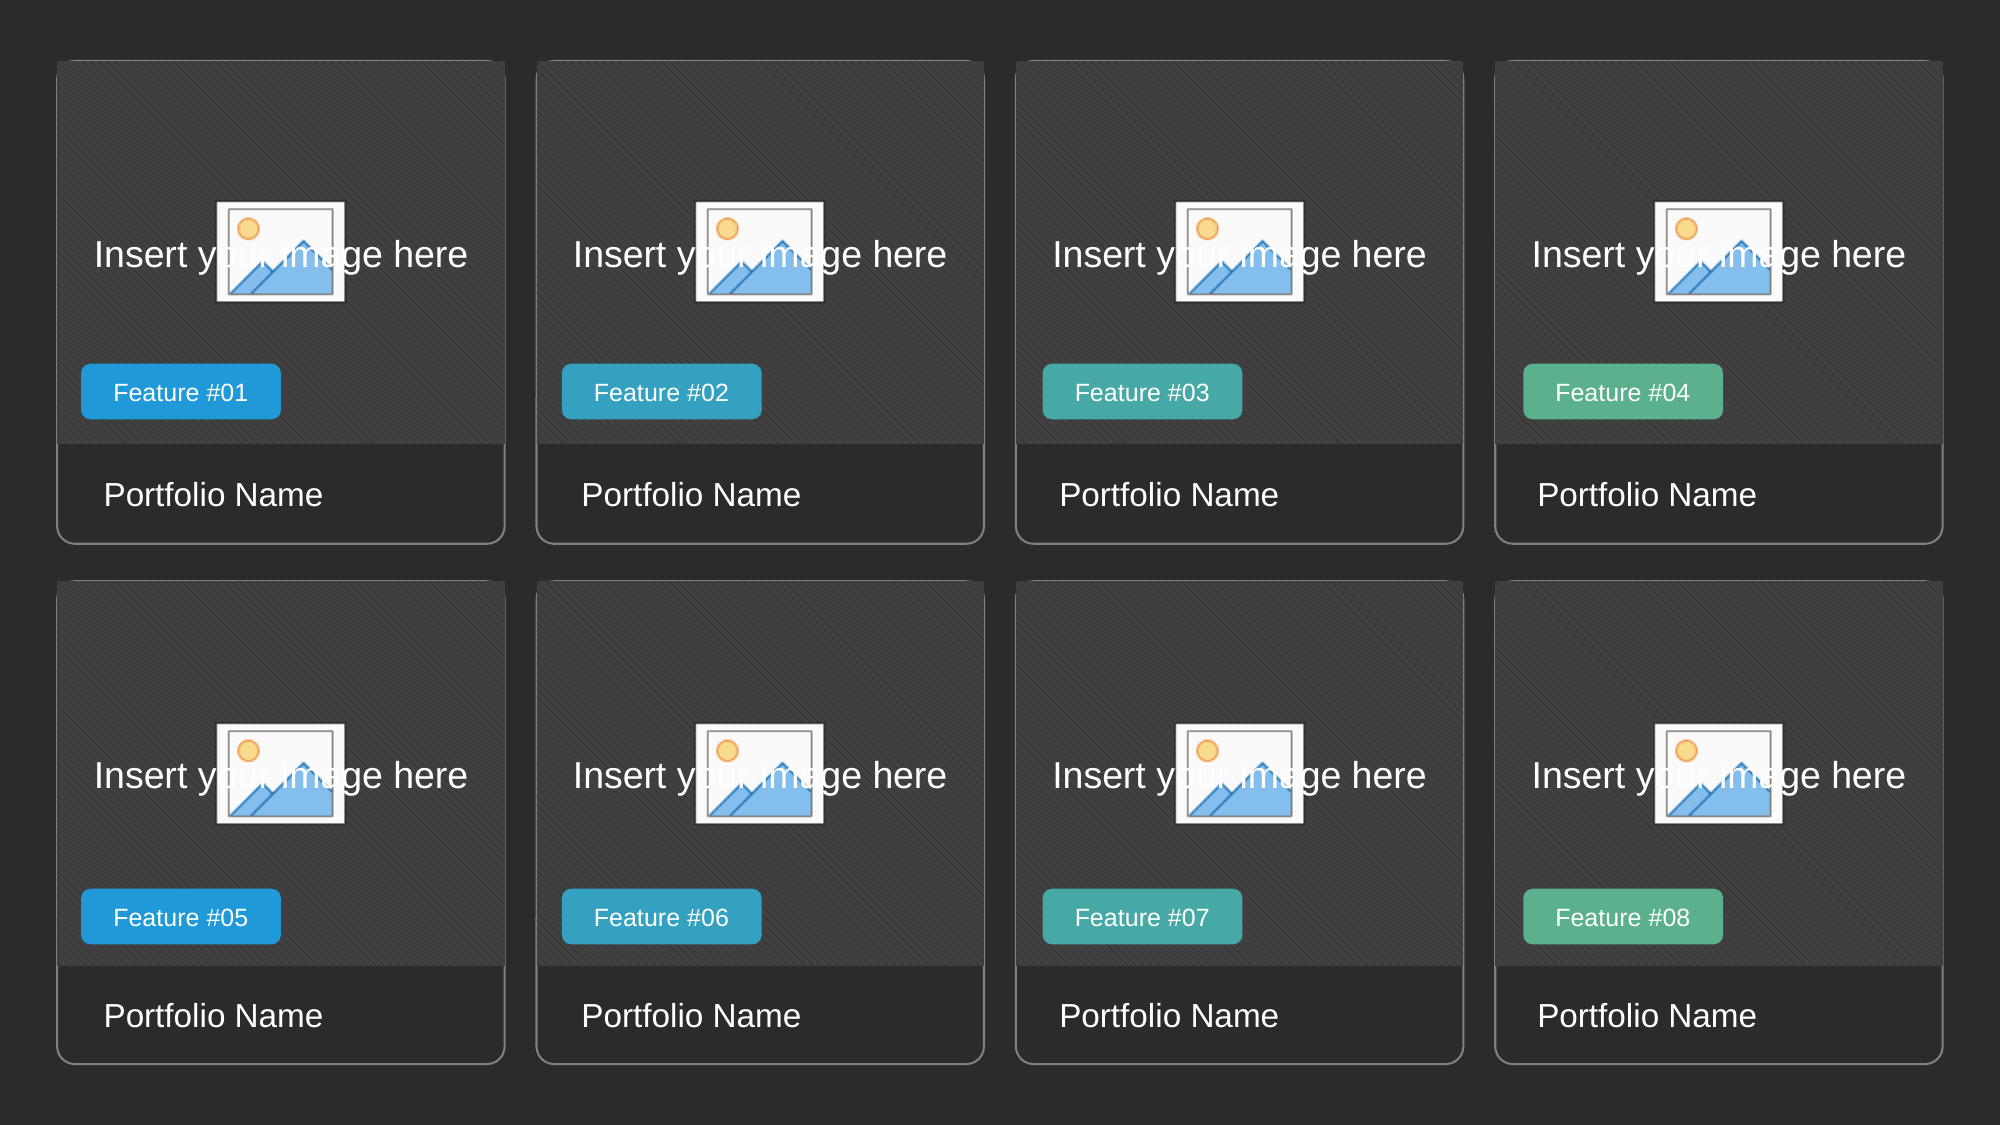

Feature #01
Feature #02
Feature #03
Feature #04
Portfolio Name
Portfolio Name
Portfolio Name
Portfolio Name

Feature #05
Feature #06
Feature #07
Feature #08
Portfolio Name
Portfolio Name
Portfolio Name
Portfolio Name